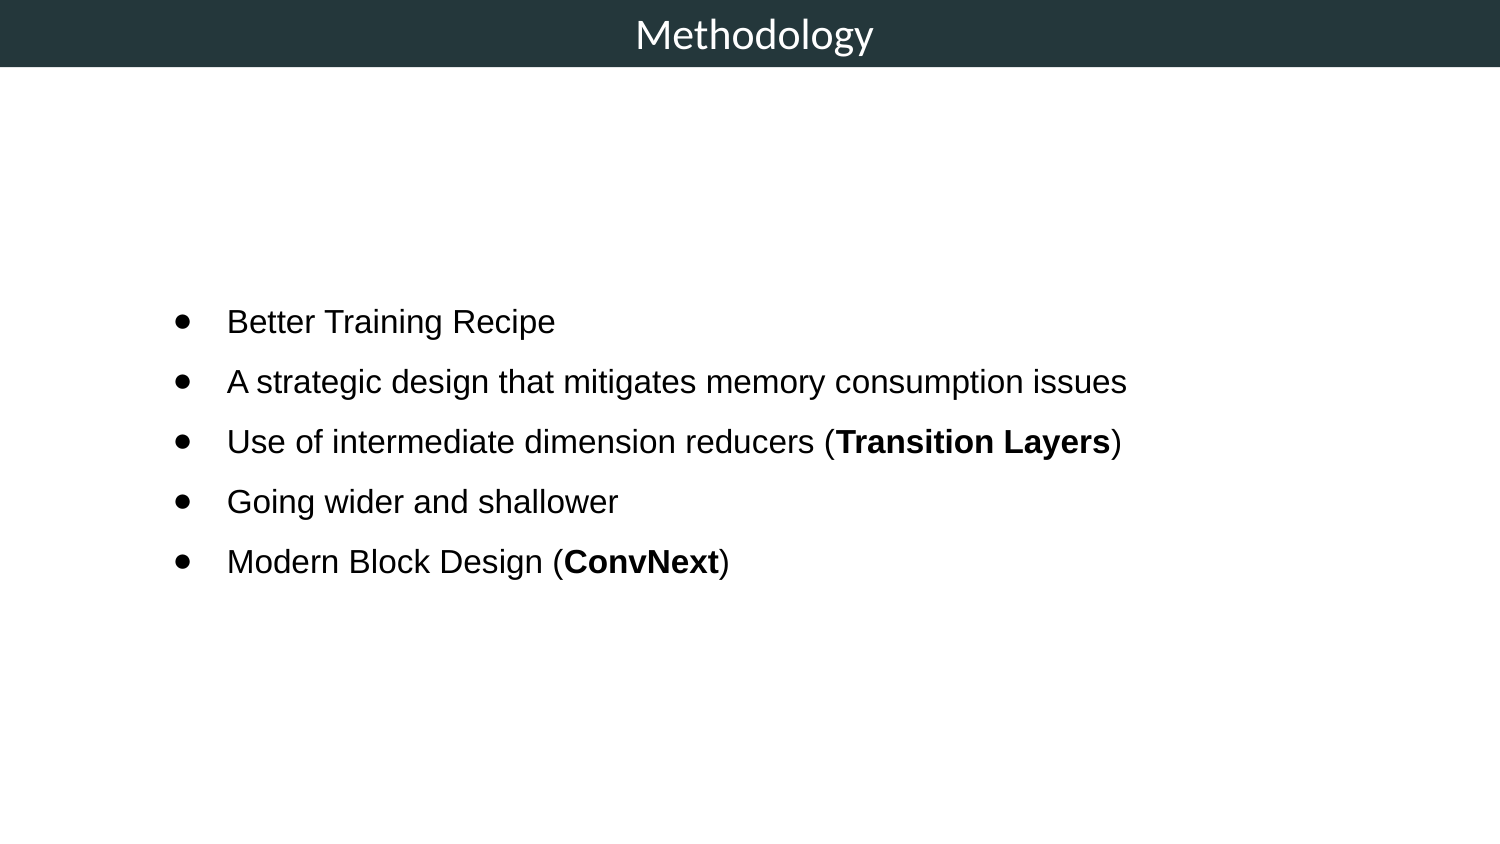

Methodology
Better Training Recipe
A strategic design that mitigates memory consumption issues
Use of intermediate dimension reducers (Transition Layers)
Going wider and shallower
Modern Block Design (ConvNext)